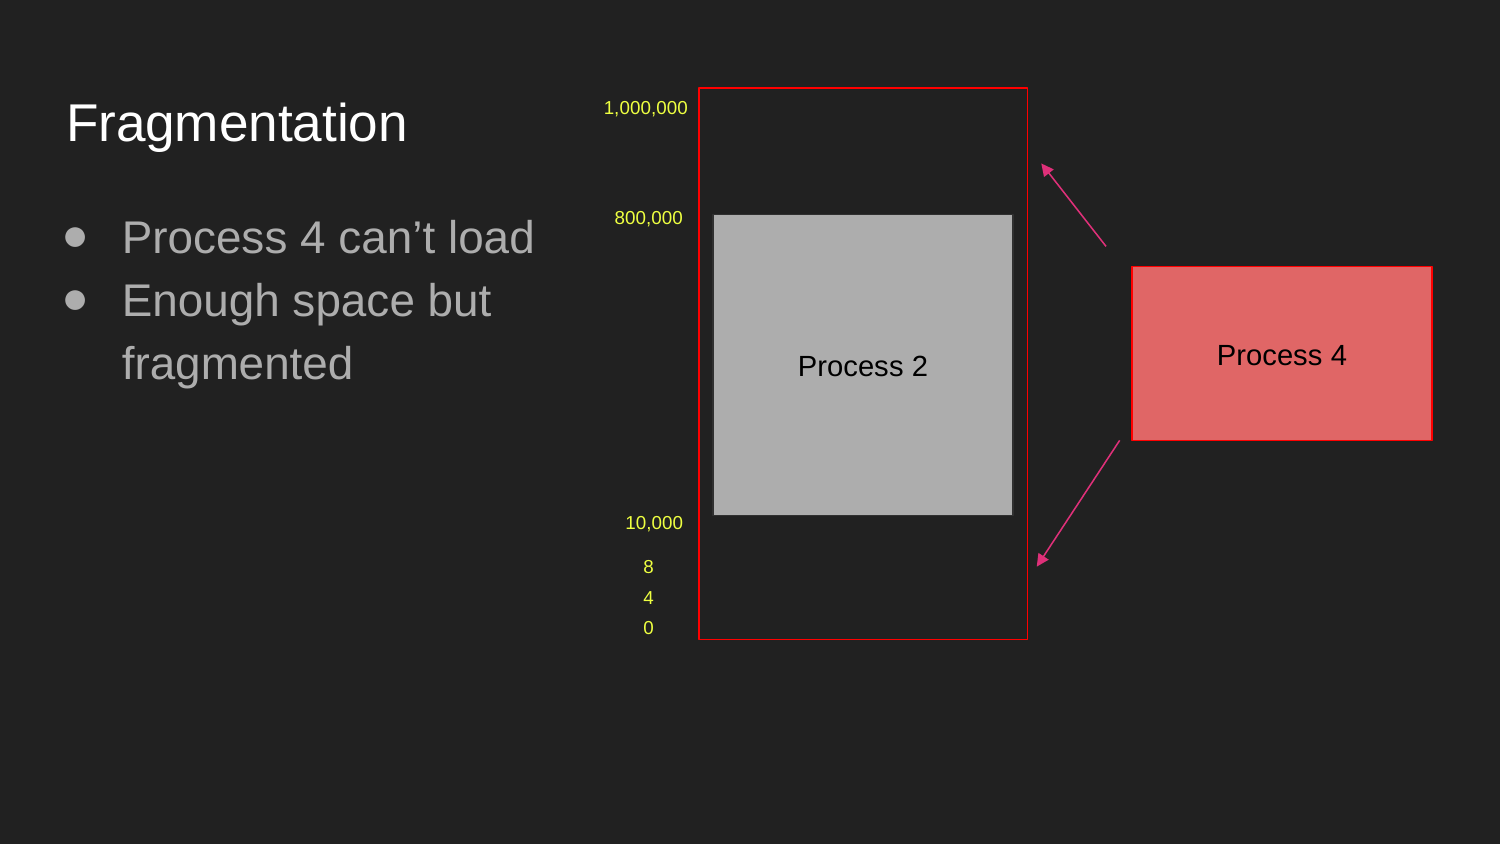

# Fragmentation
1,000,000

Process 4 can’t load
Enough space but fragmented
800,000
Process 2
Process 4
10,000
8
4
0